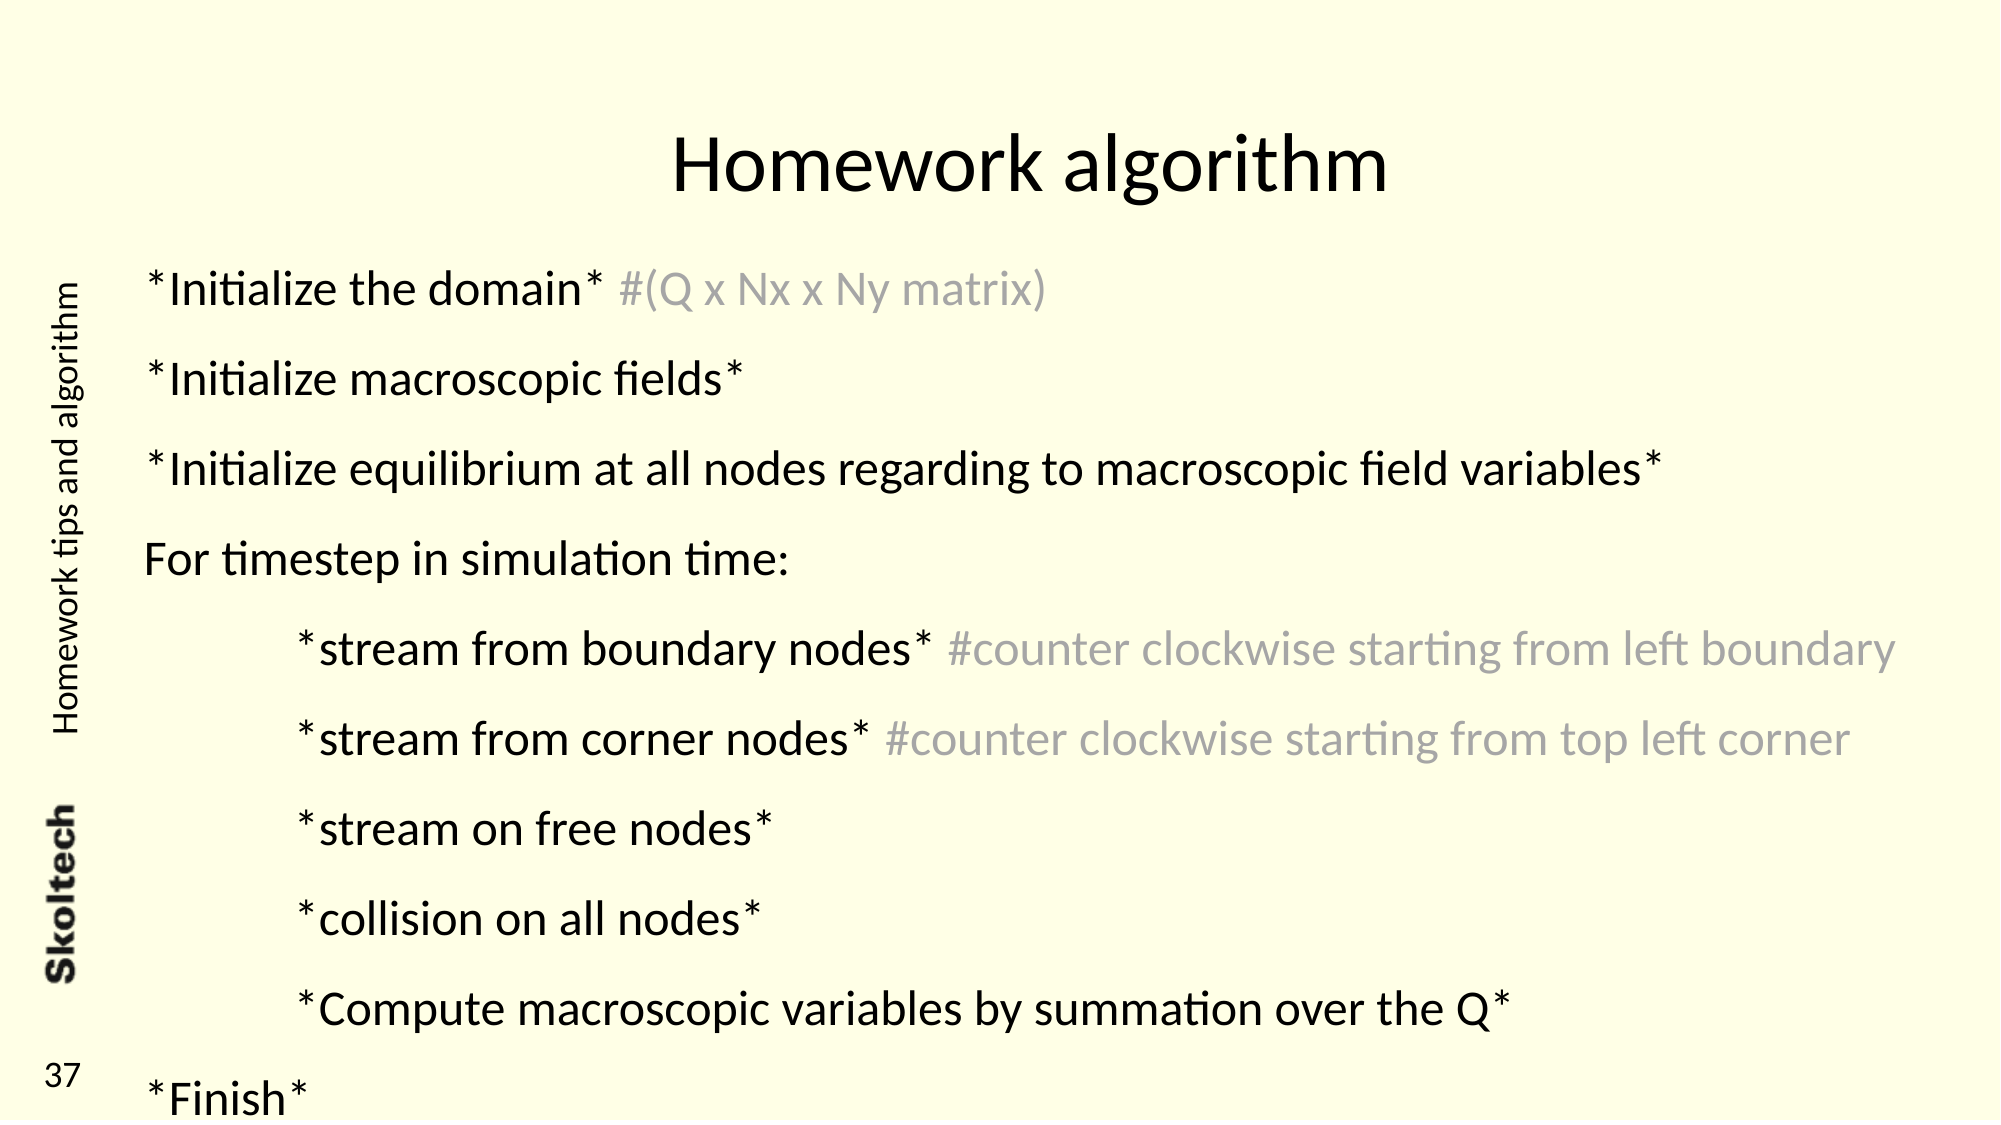

Homework algorithm
*Initialize the domain* #(Q x Nx x Ny matrix)
*Initialize macroscopic fields*
*Initialize equilibrium at all nodes regarding to macroscopic field variables*
For timestep in simulation time:
	*stream from boundary nodes* #counter clockwise starting from left boundary
	*stream from corner nodes* #counter clockwise starting from top left corner
	*stream on free nodes*
	*collision on all nodes*
	*Compute macroscopic variables by summation over the Q*
*Finish*

Homework tips and algorithm
37